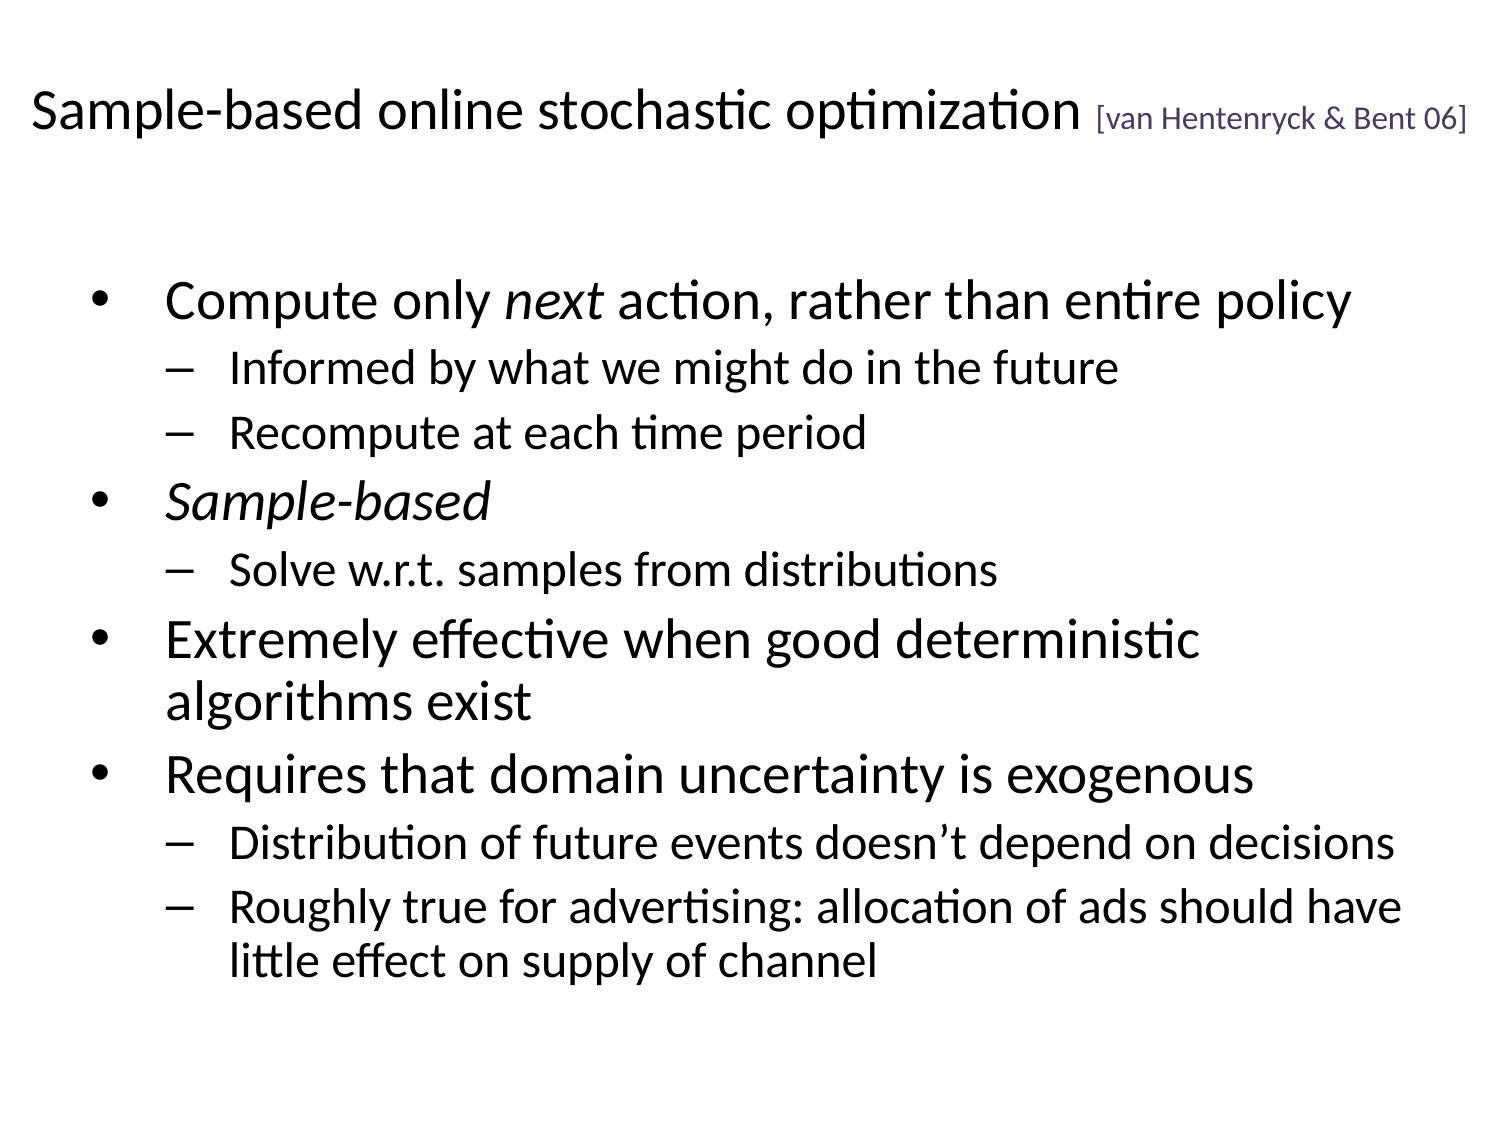

# Sample-based online stochastic optimization [van Hentenryck & Bent 06]
Compute only next action, rather than entire policy
Informed by what we might do in the future
Recompute at each time period
Sample-based
Solve w.r.t. samples from distributions
Extremely effective when good deterministic algorithms exist
Requires that domain uncertainty is exogenous
Distribution of future events doesn’t depend on decisions
Roughly true for advertising: allocation of ads should have little effect on supply of channel